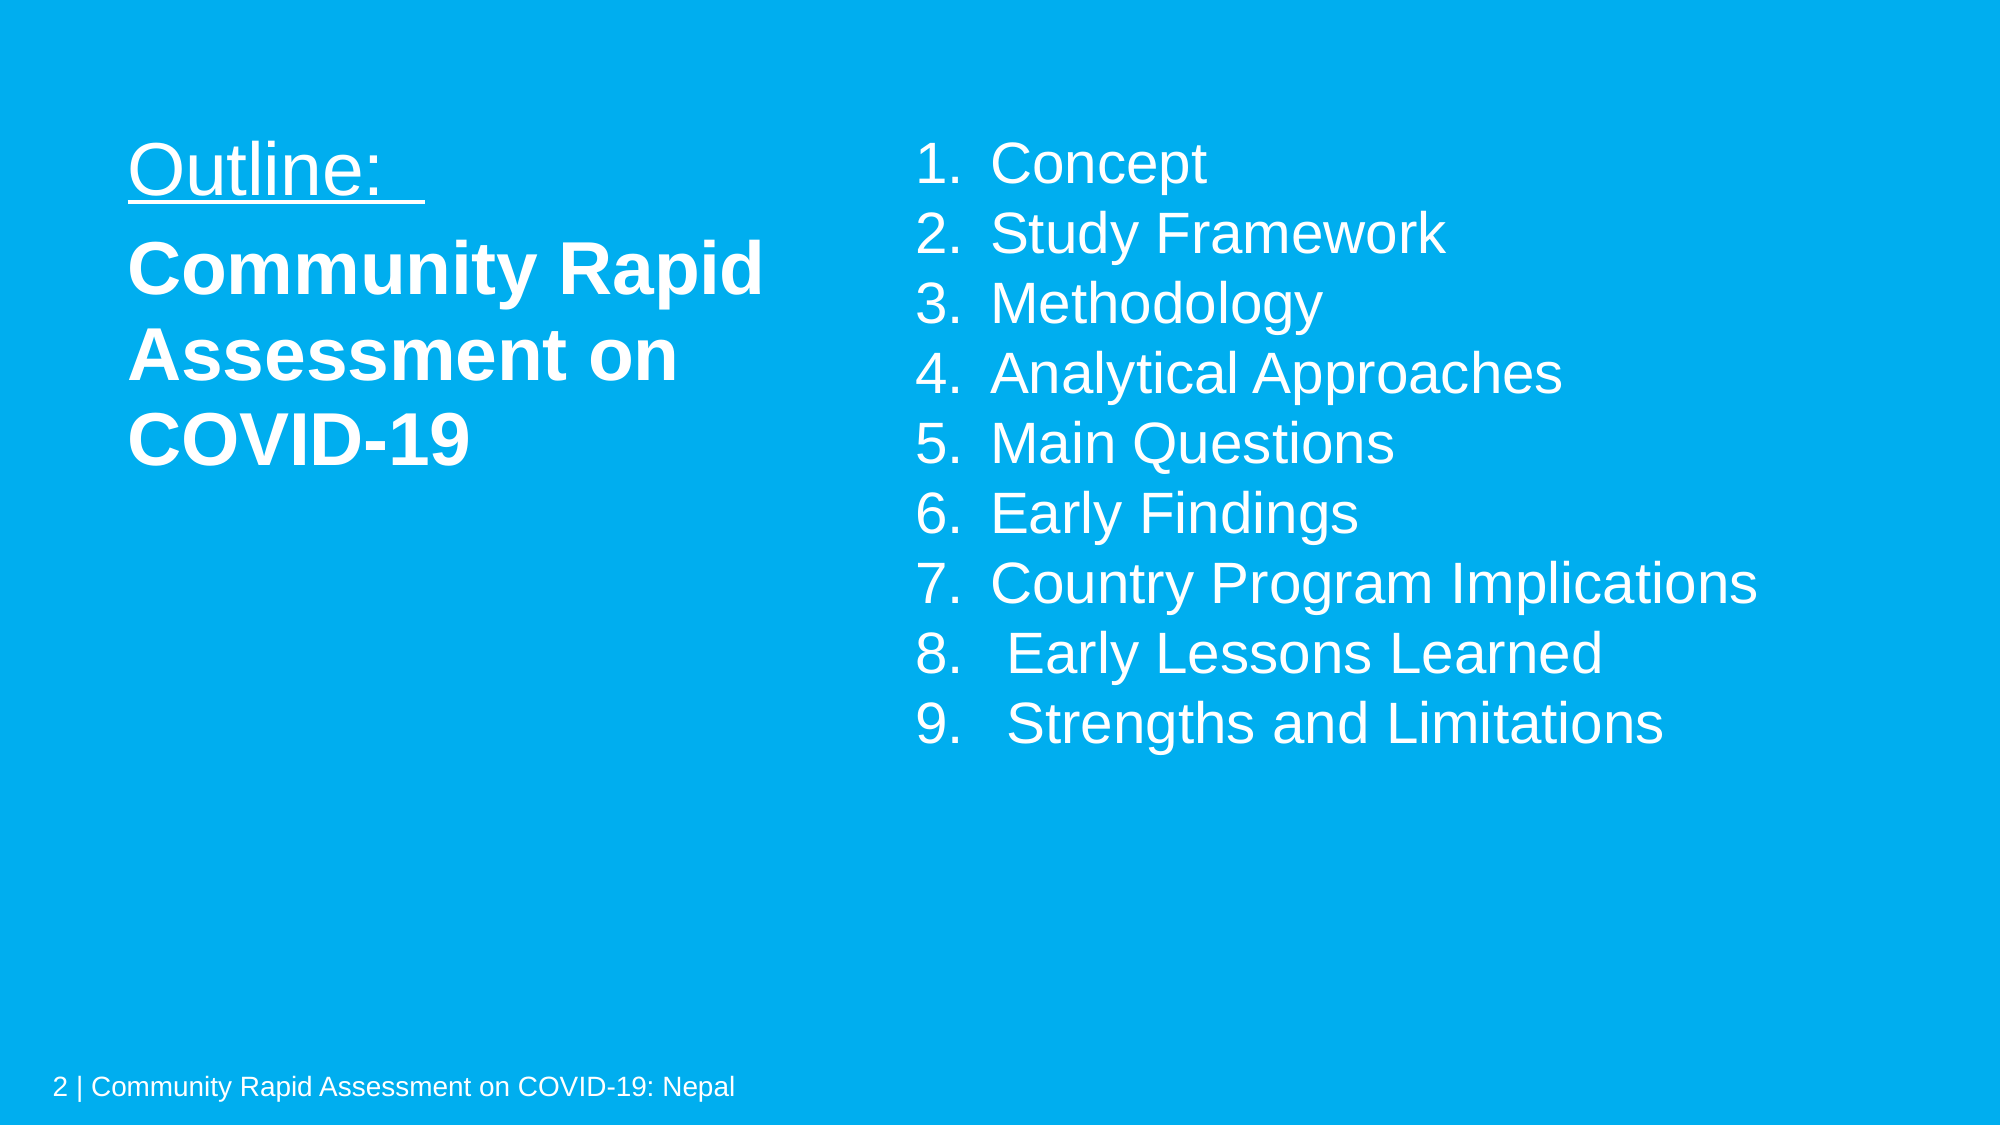

Outline:
Community Rapid Assessment on COVID-19
Concept
Study Framework
Methodology
Analytical Approaches
Main Questions
Early Findings
Country Program Implications
 Early Lessons Learned
 Strengths and Limitations

2 | Community Rapid Assessment on COVID-19: Nepal